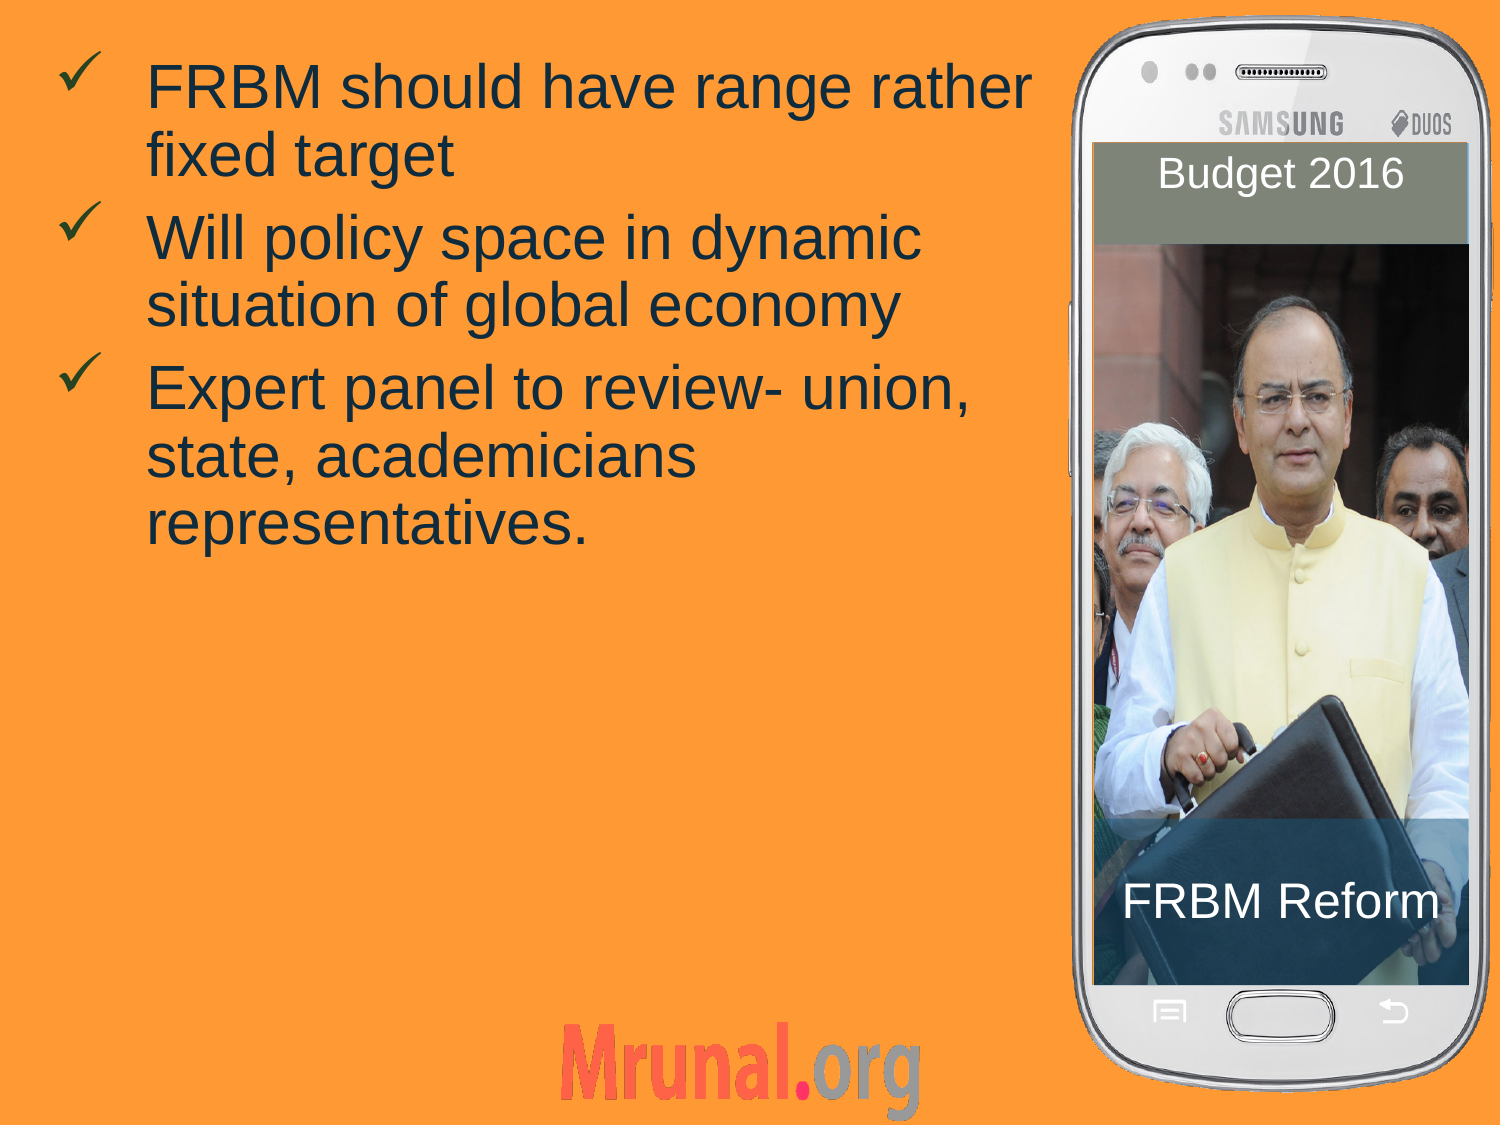

FRBM should have range rather fixed target
Will policy space in dynamic situation of global economy
Expert panel to review- union, state, academicians representatives.
Budget 2016
# FRBM Reform